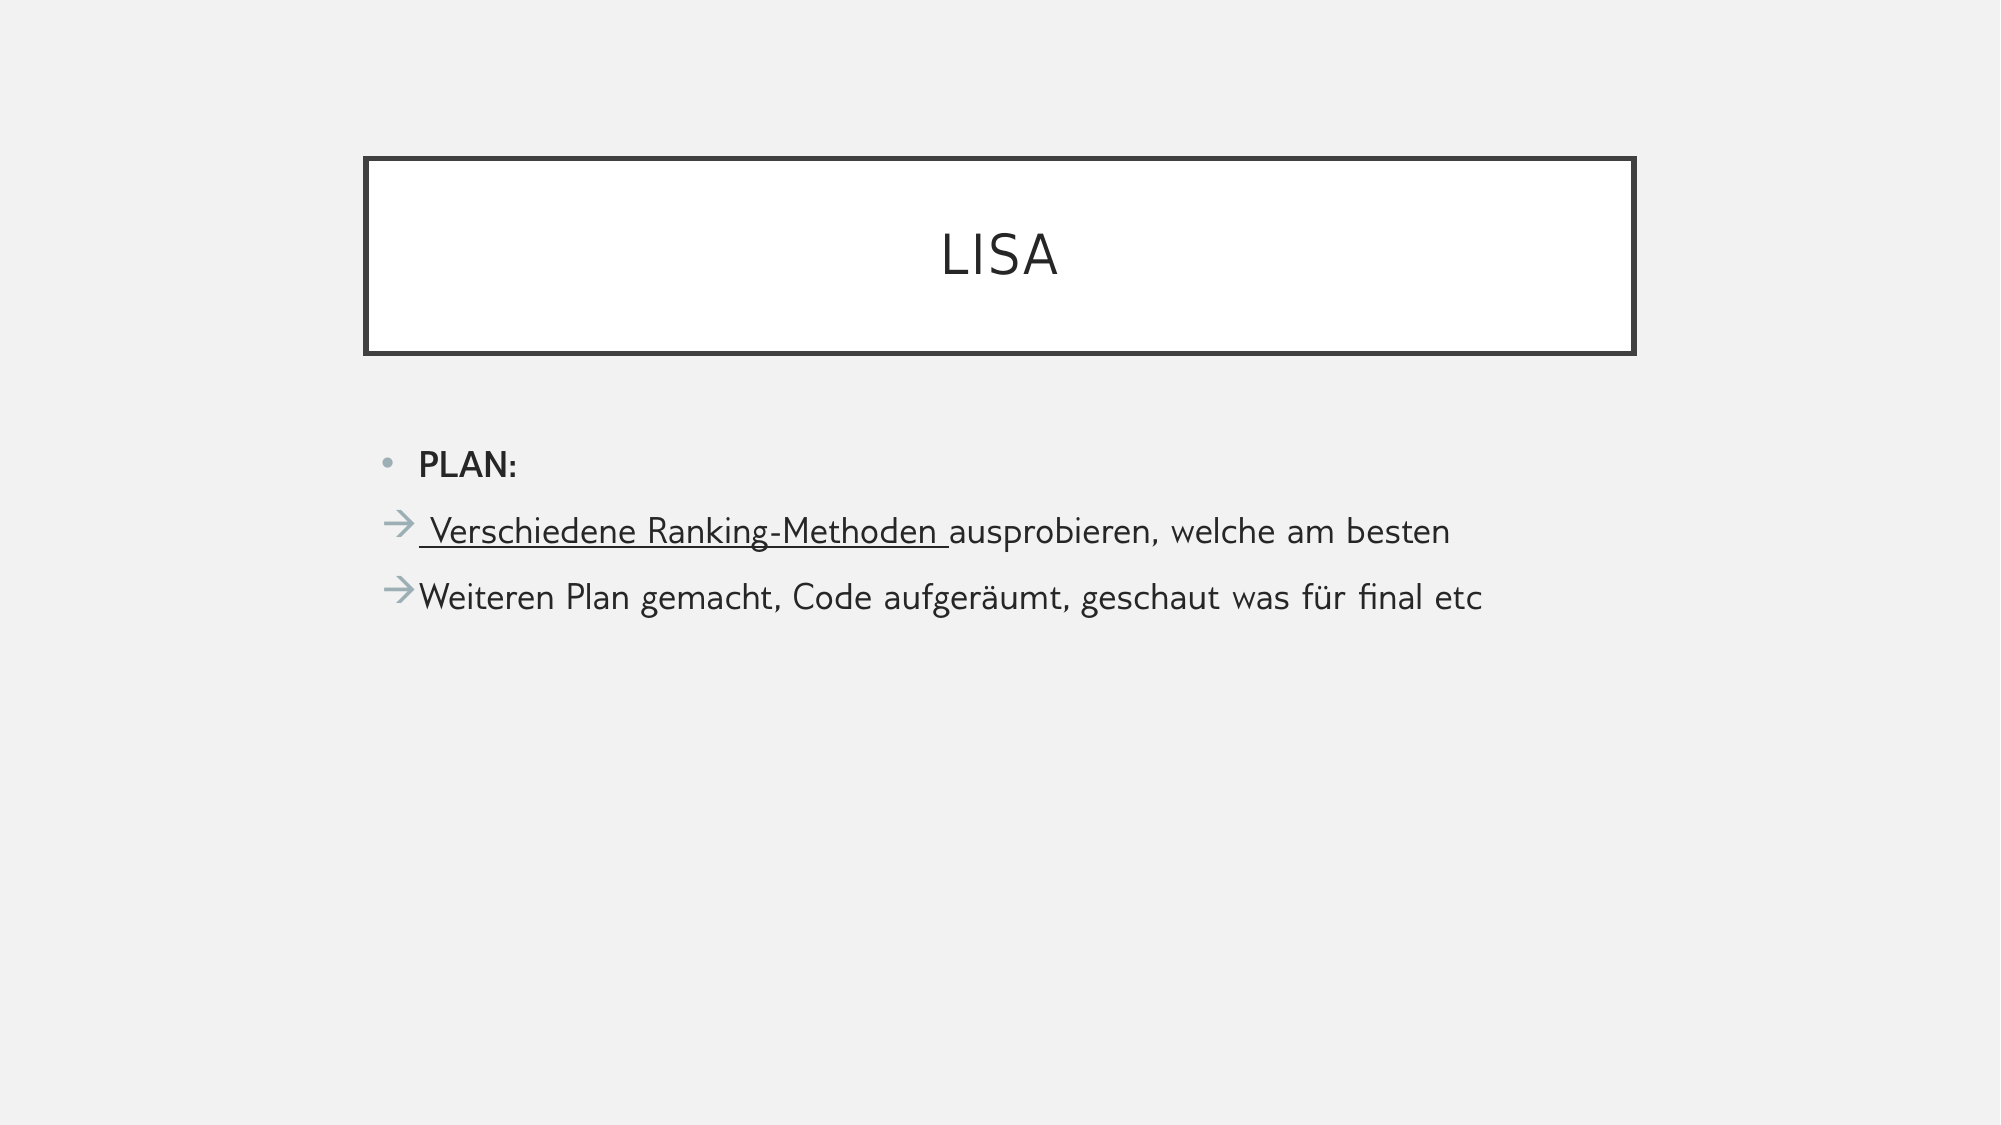

# Lisa
PLAN:
 Verschiedene Ranking-Methoden ausprobieren, welche am besten
Weiteren Plan gemacht, Code aufgeräumt, geschaut was für final etc